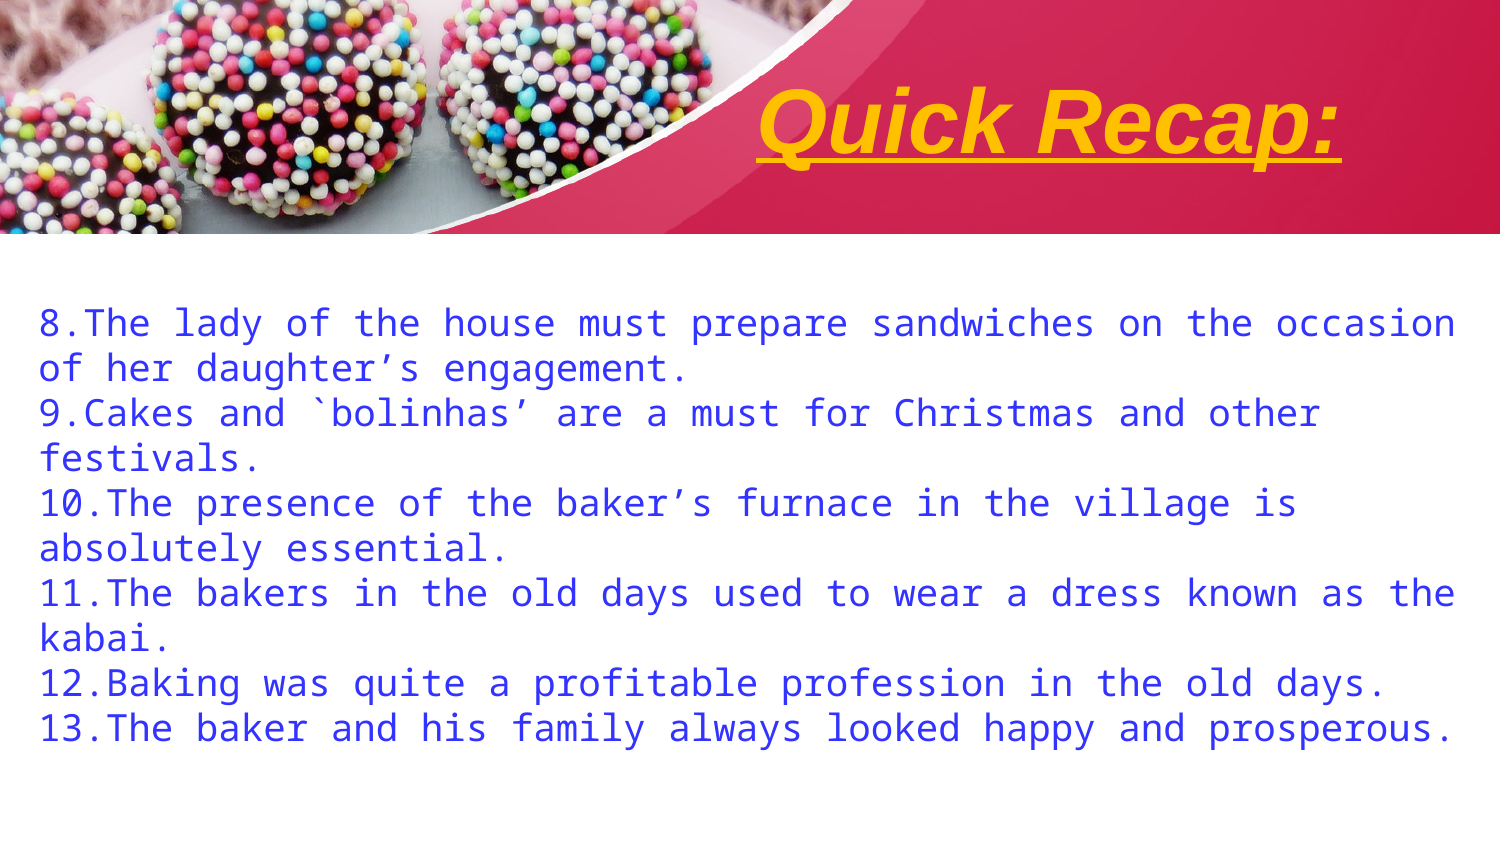

# Quick Recap:

8.The lady of the house must prepare sandwiches on the occasion of her daughter’s engagement.
9.Cakes and `bolinhas’ are a must for Christmas and other festivals.
10.The presence of the baker’s furnace in the village is absolutely essential.
11.The bakers in the old days used to wear a dress known as the kabai.
12.Baking was quite a profitable profession in the old days.
13.The baker and his family always looked happy and prosperous.